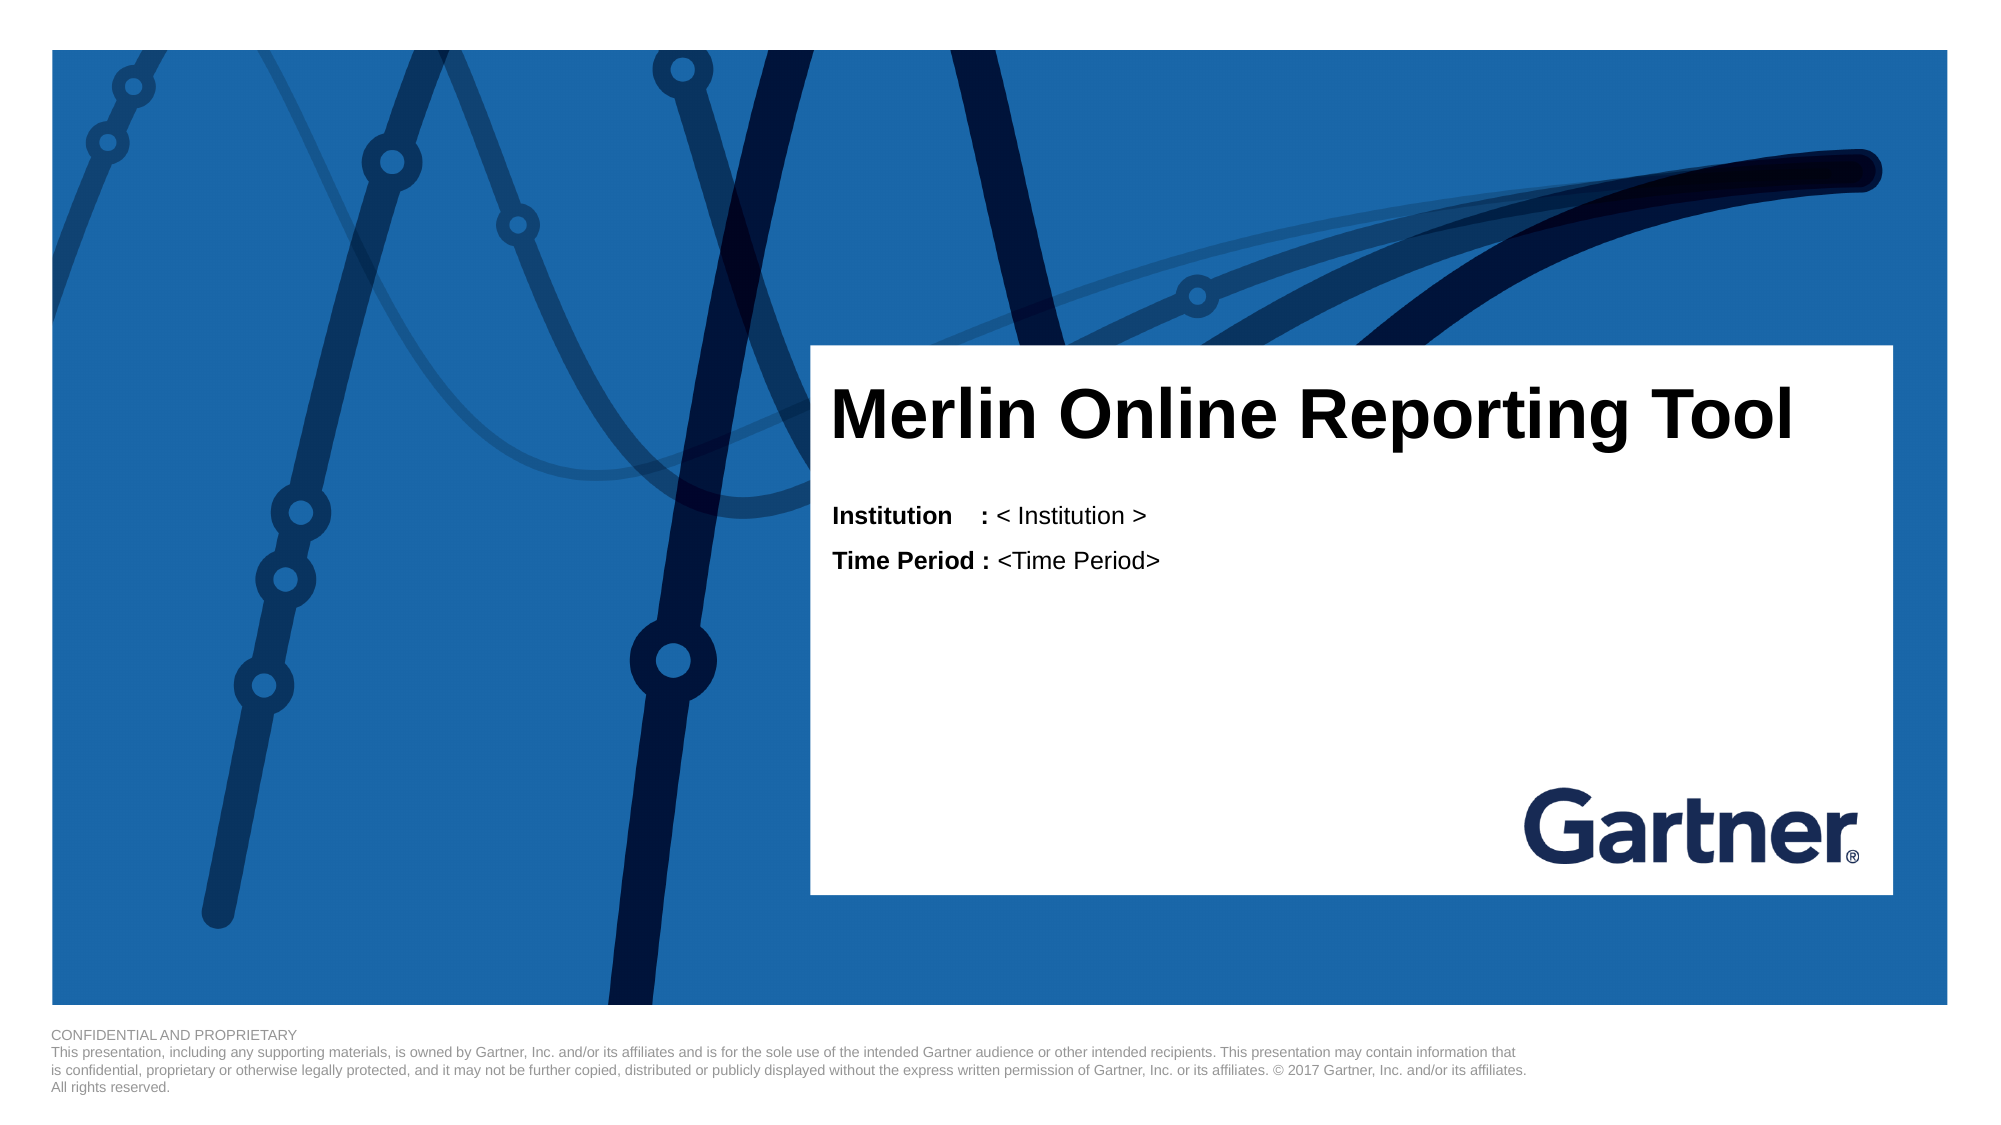

Merlin Online Reporting Tool
Institution    : < Institution >
Time Period : <Time Period>